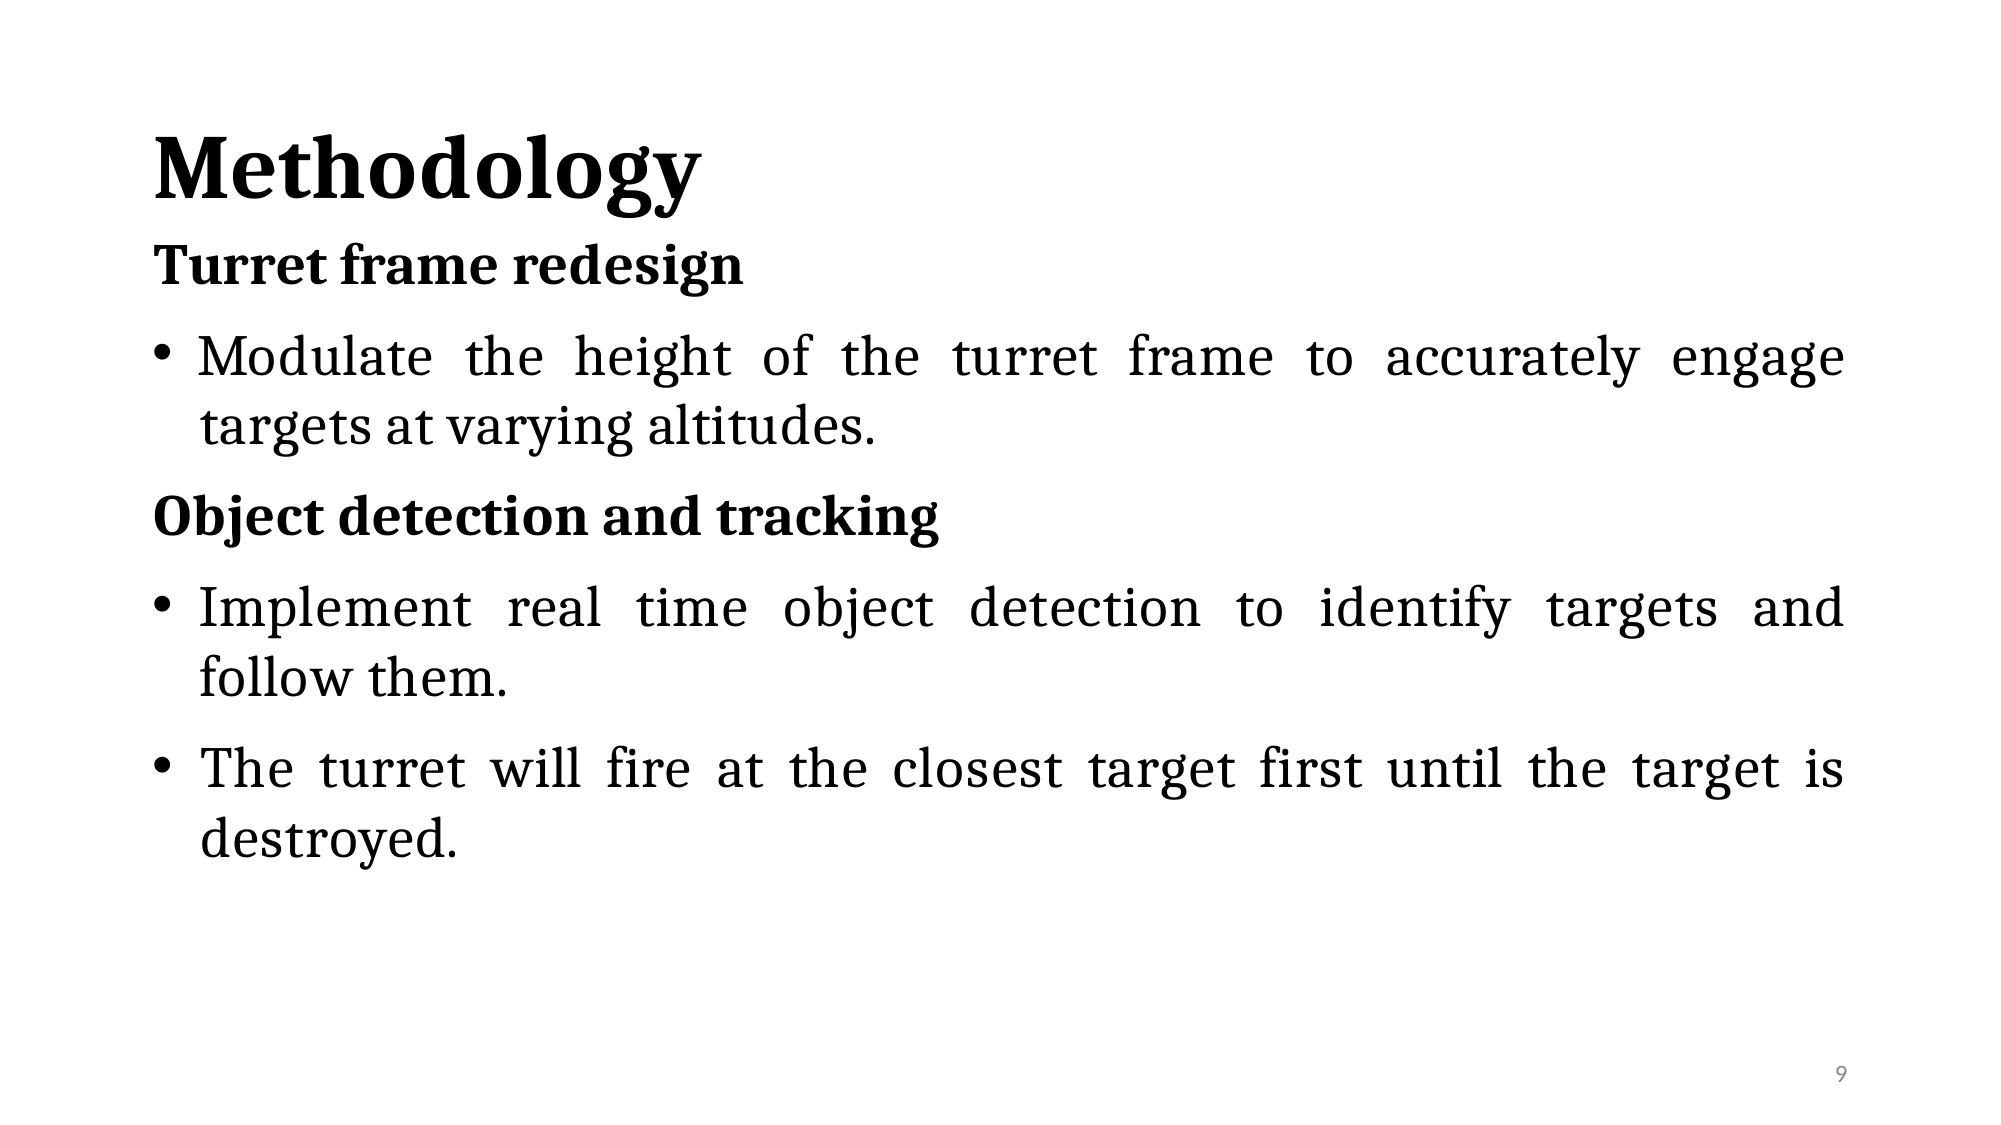

# Methodology
Turret frame redesign
Modulate the height of the turret frame to accurately engage targets at varying altitudes.
Object detection and tracking
Implement real time object detection to identify targets and follow them.
The turret will fire at the closest target first until the target is destroyed.
9